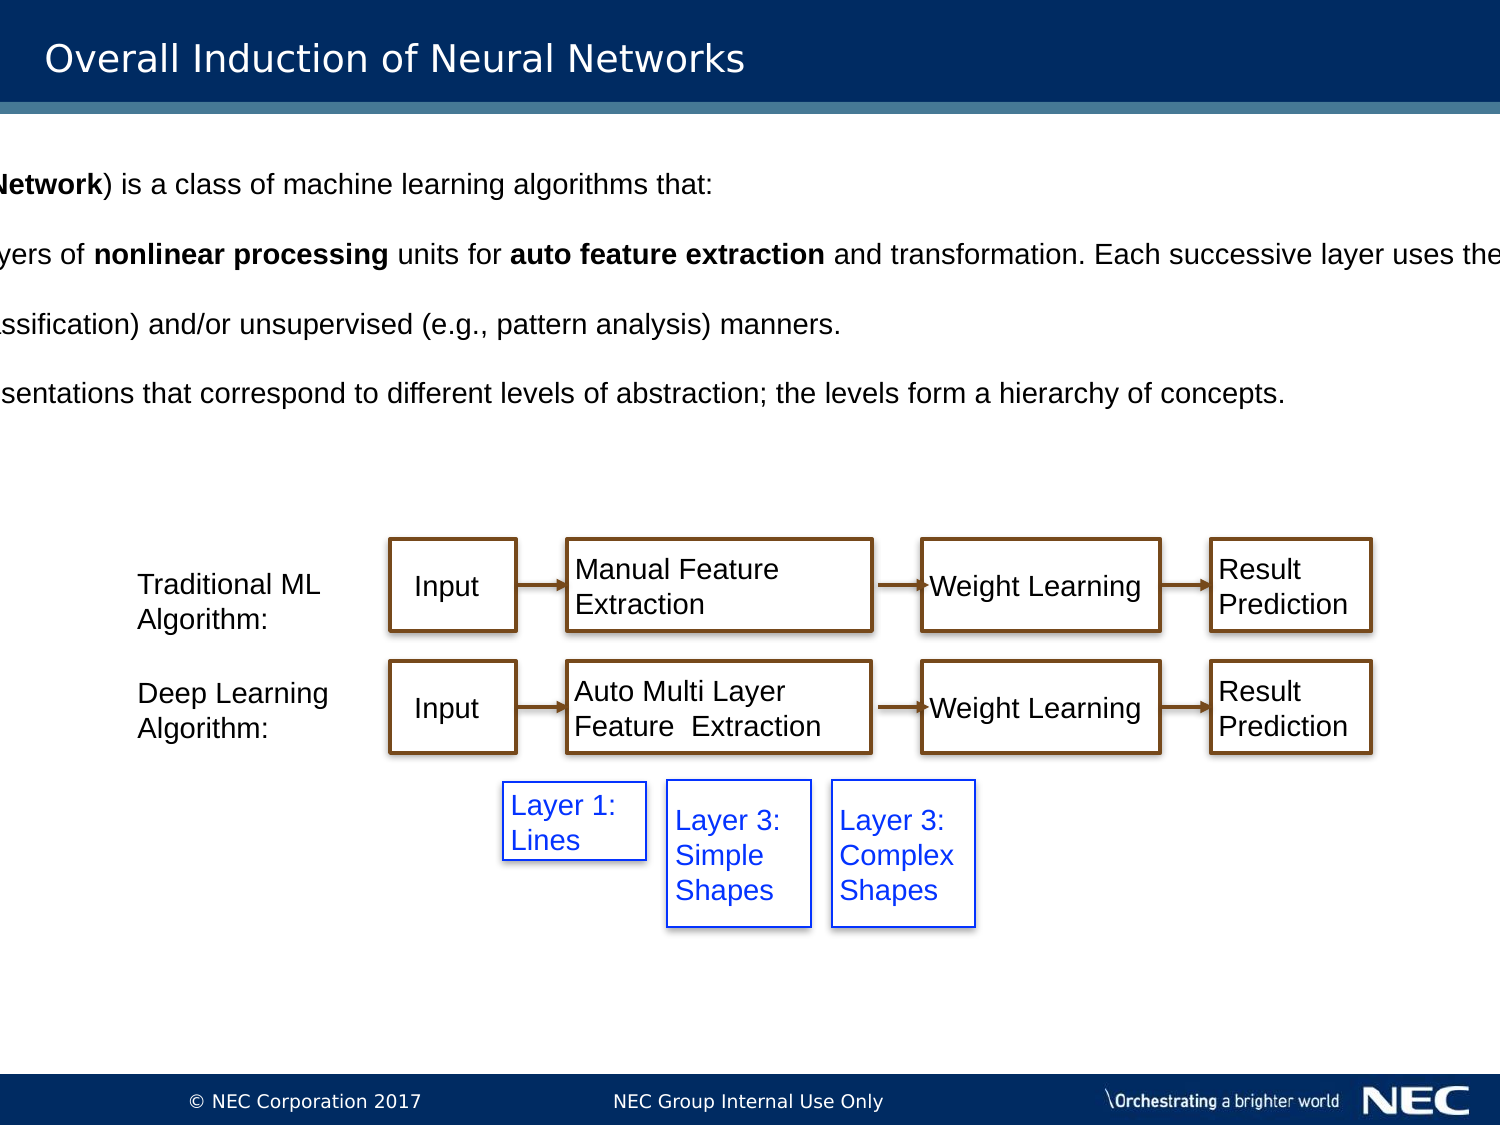

# Overall Induction of Neural Networks
Deep Learning (Deep Neural Network) is a class of machine learning algorithms that:

use a cascade of multiple layers of nonlinear processing units for auto feature extraction and transformation. Each successive layer uses the output from the previous layer as input.

learn in supervised (e.g., classification) and/or unsupervised (e.g., pattern analysis) manners.

learn multiple levels of representations that correspond to different levels of abstraction; the levels form a hierarchy of concepts.

  Input
Manual Feature  Extraction
Weight Learning
Result Prediction
Traditional ML
Algorithm:

  Input
Auto Multi Layer Feature  Extraction
Weight Learning
Result Prediction
Deep Learning
Algorithm:

Layer 3:
Simple Shapes
Layer 3:
Complex Shapes
Layer 1:
Lines
4